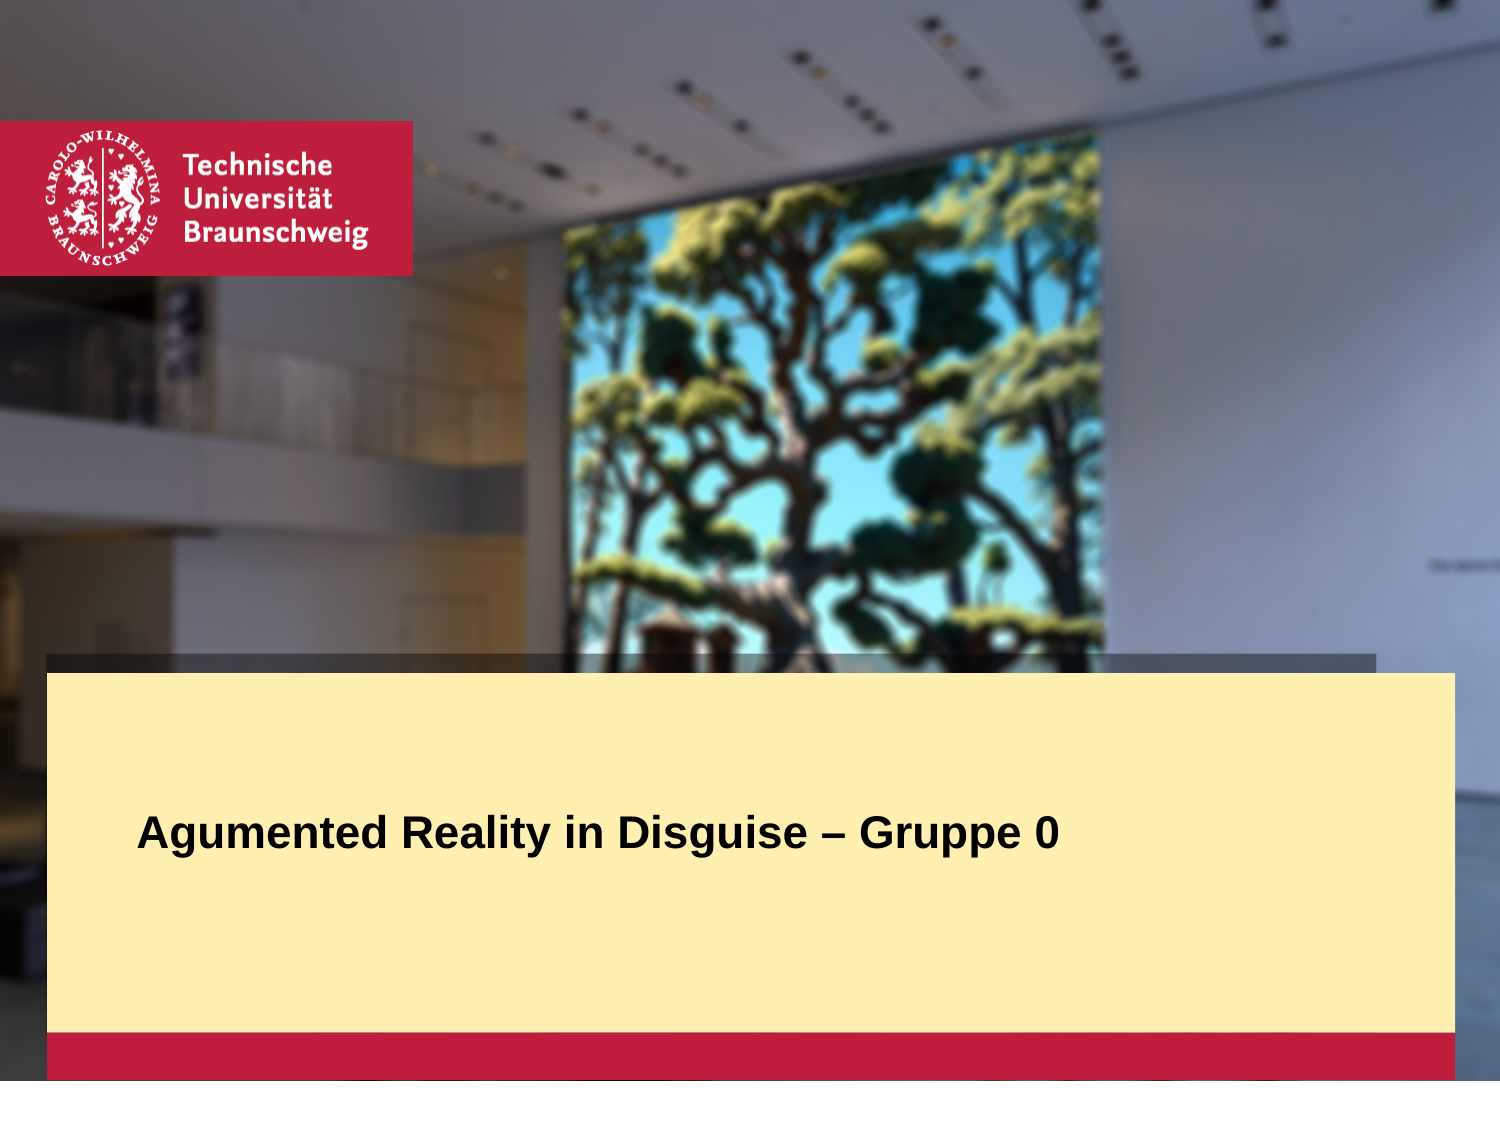

# Agumented Reality in Disguise – Gruppe 0